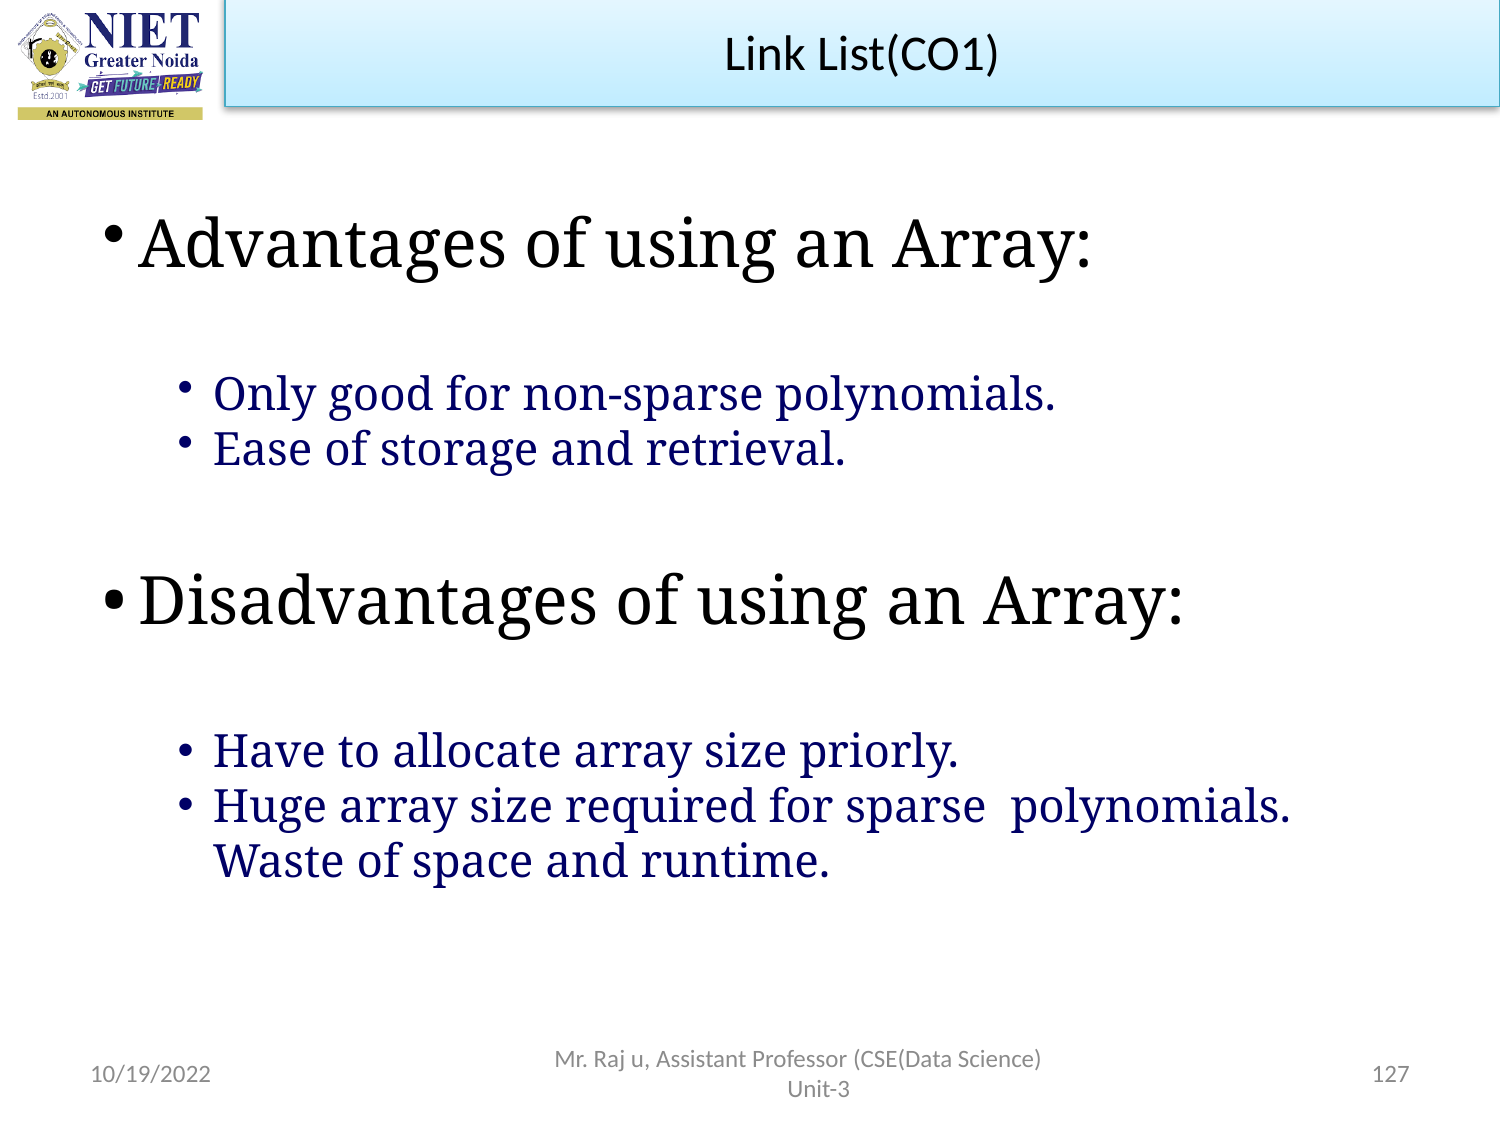

Link List(CO1)
Advantages of using an Array:

Only good for non-sparse polynomials.
Ease of storage and retrieval.

Disadvantages of using an Array:

Have to allocate array size priorly.
Huge array size required for sparse  polynomials. Waste of space and runtime.
10/19/2022
Mr. Raj u, Assistant Professor (CSE(Data Science)        Unit-3
127